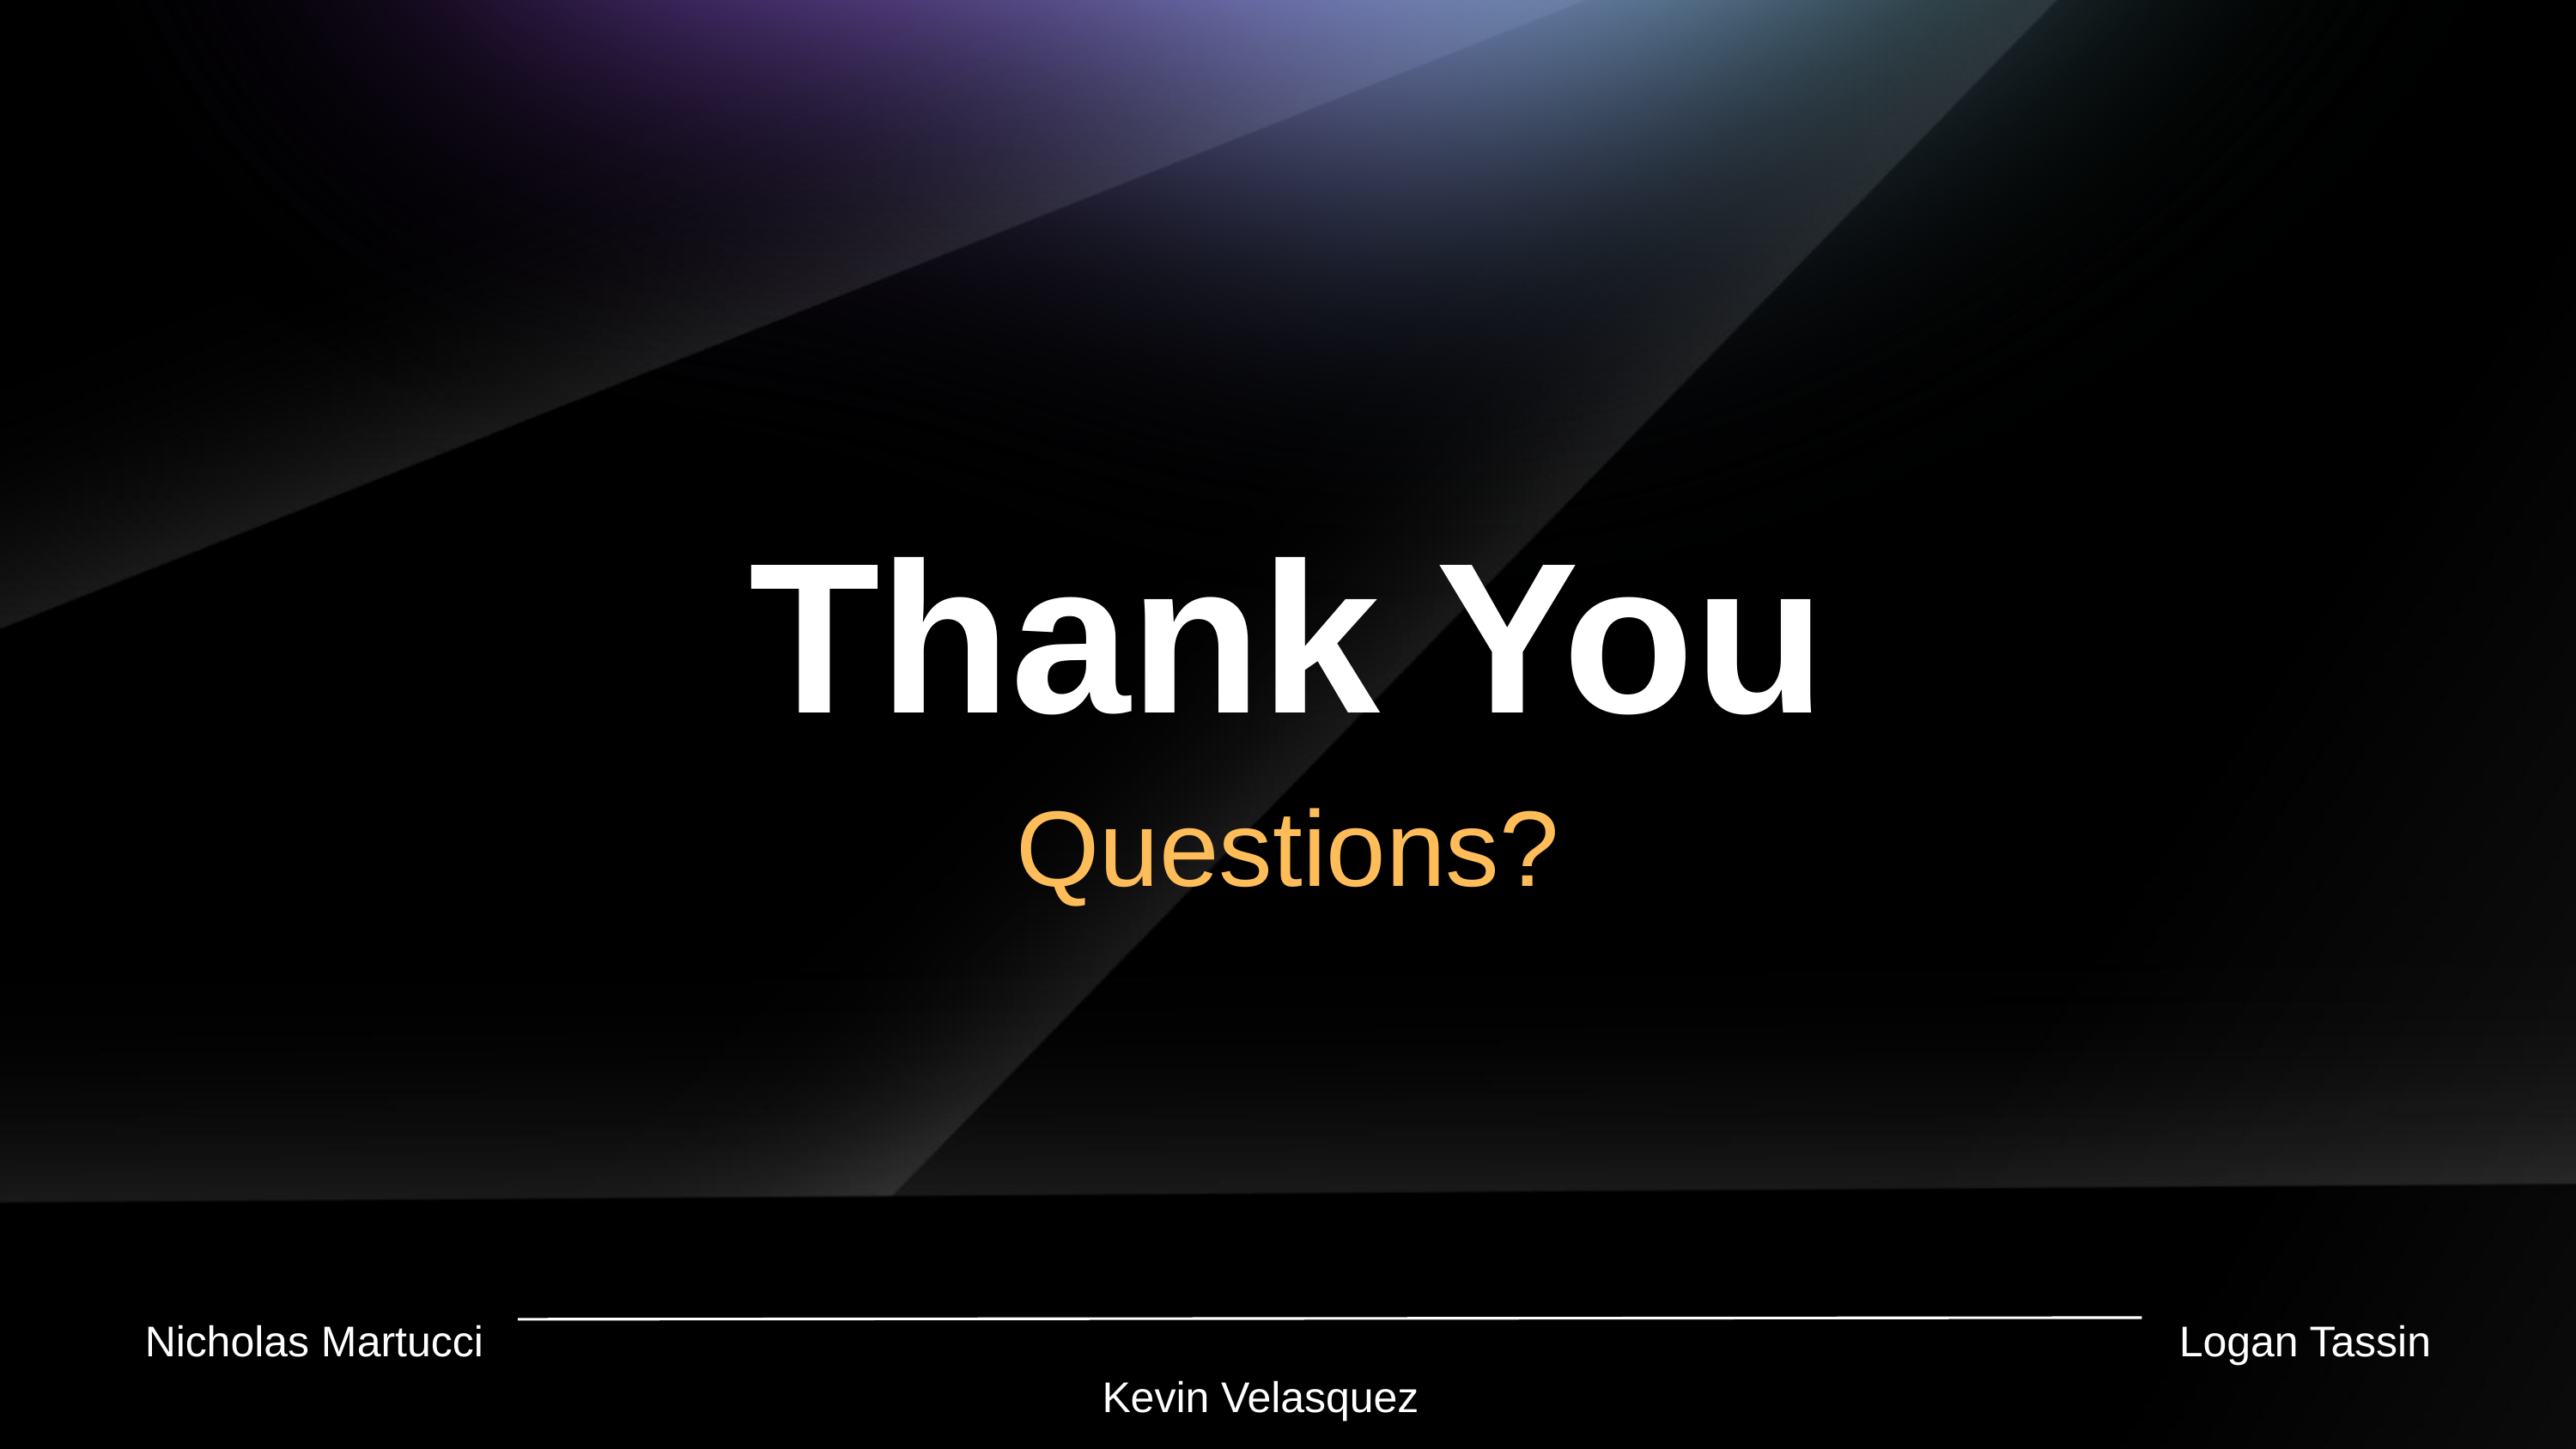

Thank You
Questions?
Nicholas Martucci
Logan Tassin
Kevin Velasquez